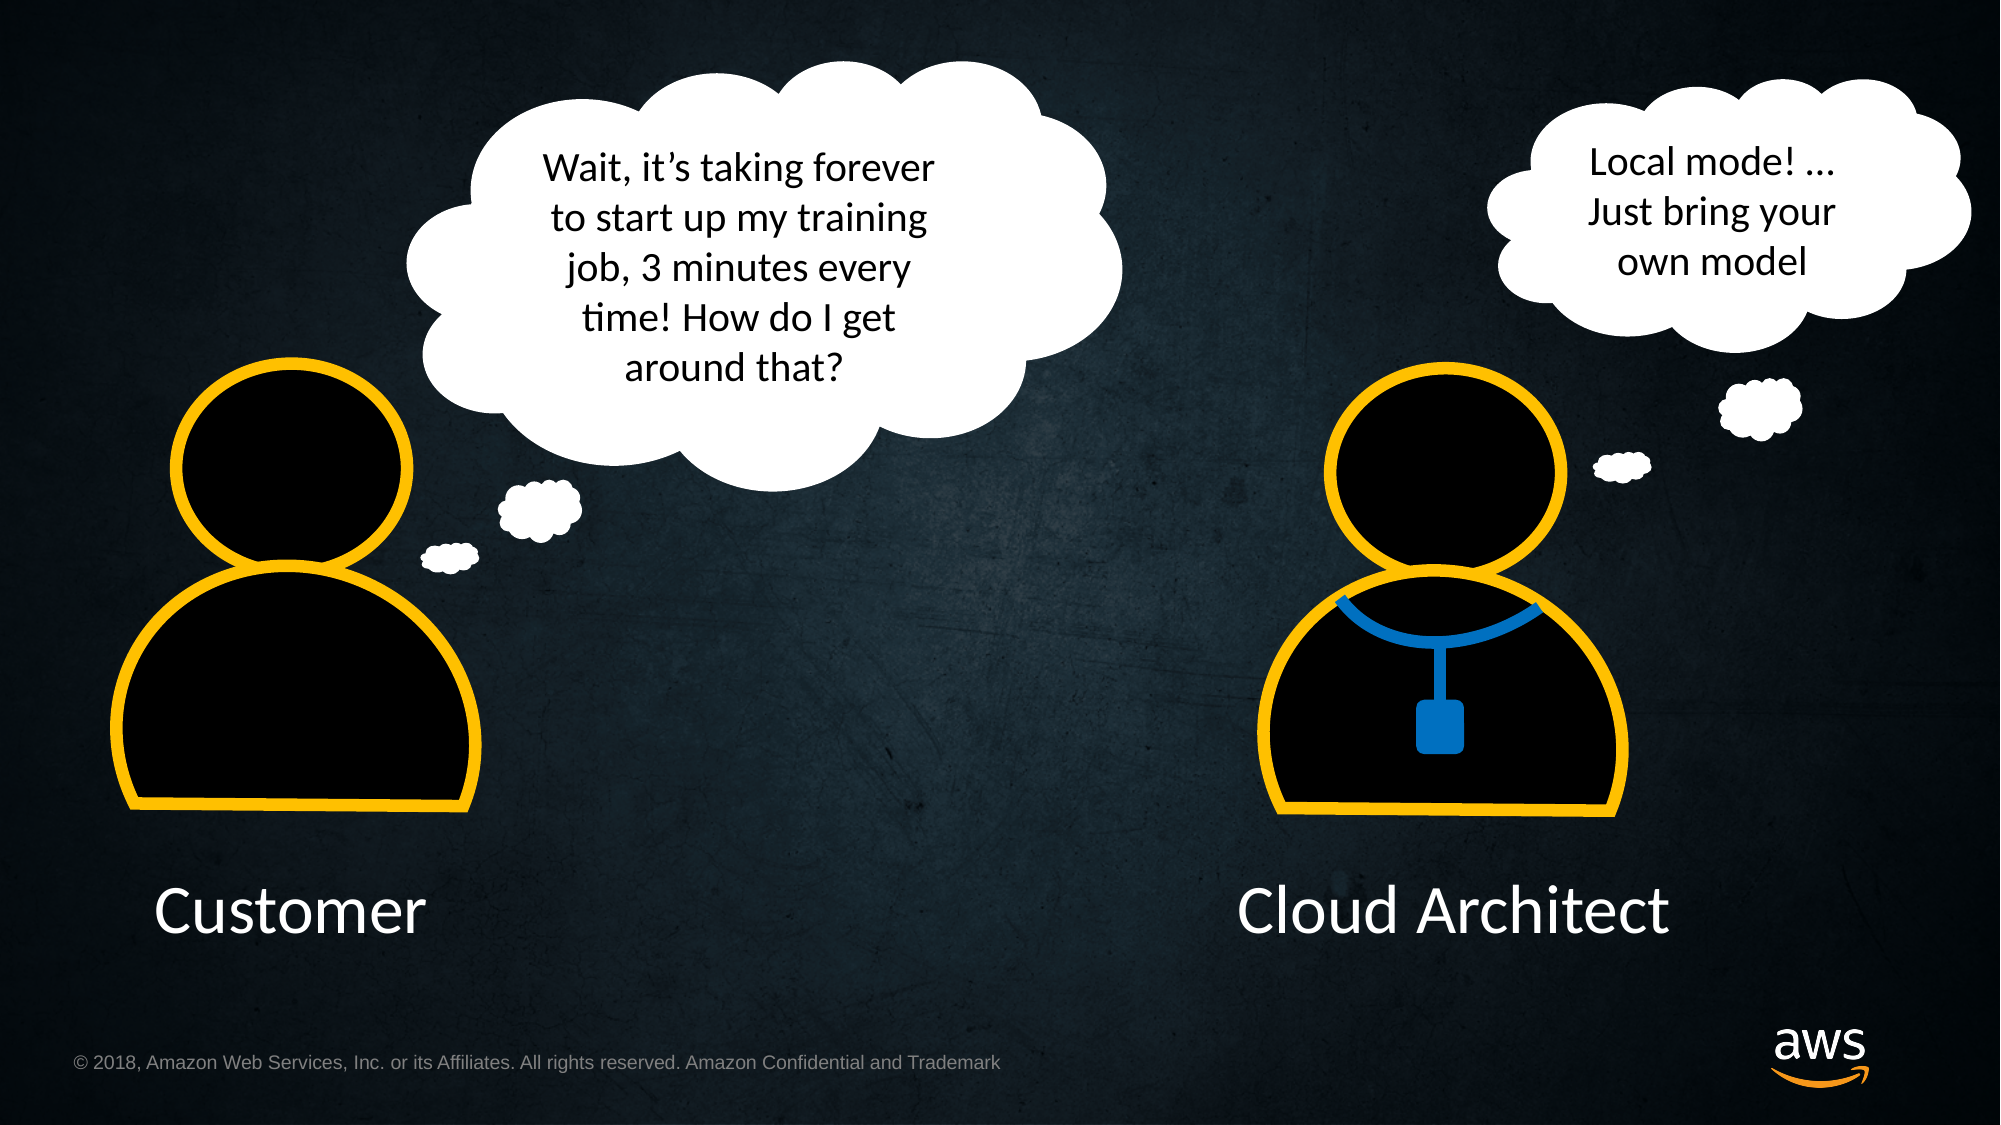

Wait, it’s taking forever to start up my training job, 3 minutes every time! How do I get around that?
Local mode! … Just bring your own model

Customer
Cloud Architect